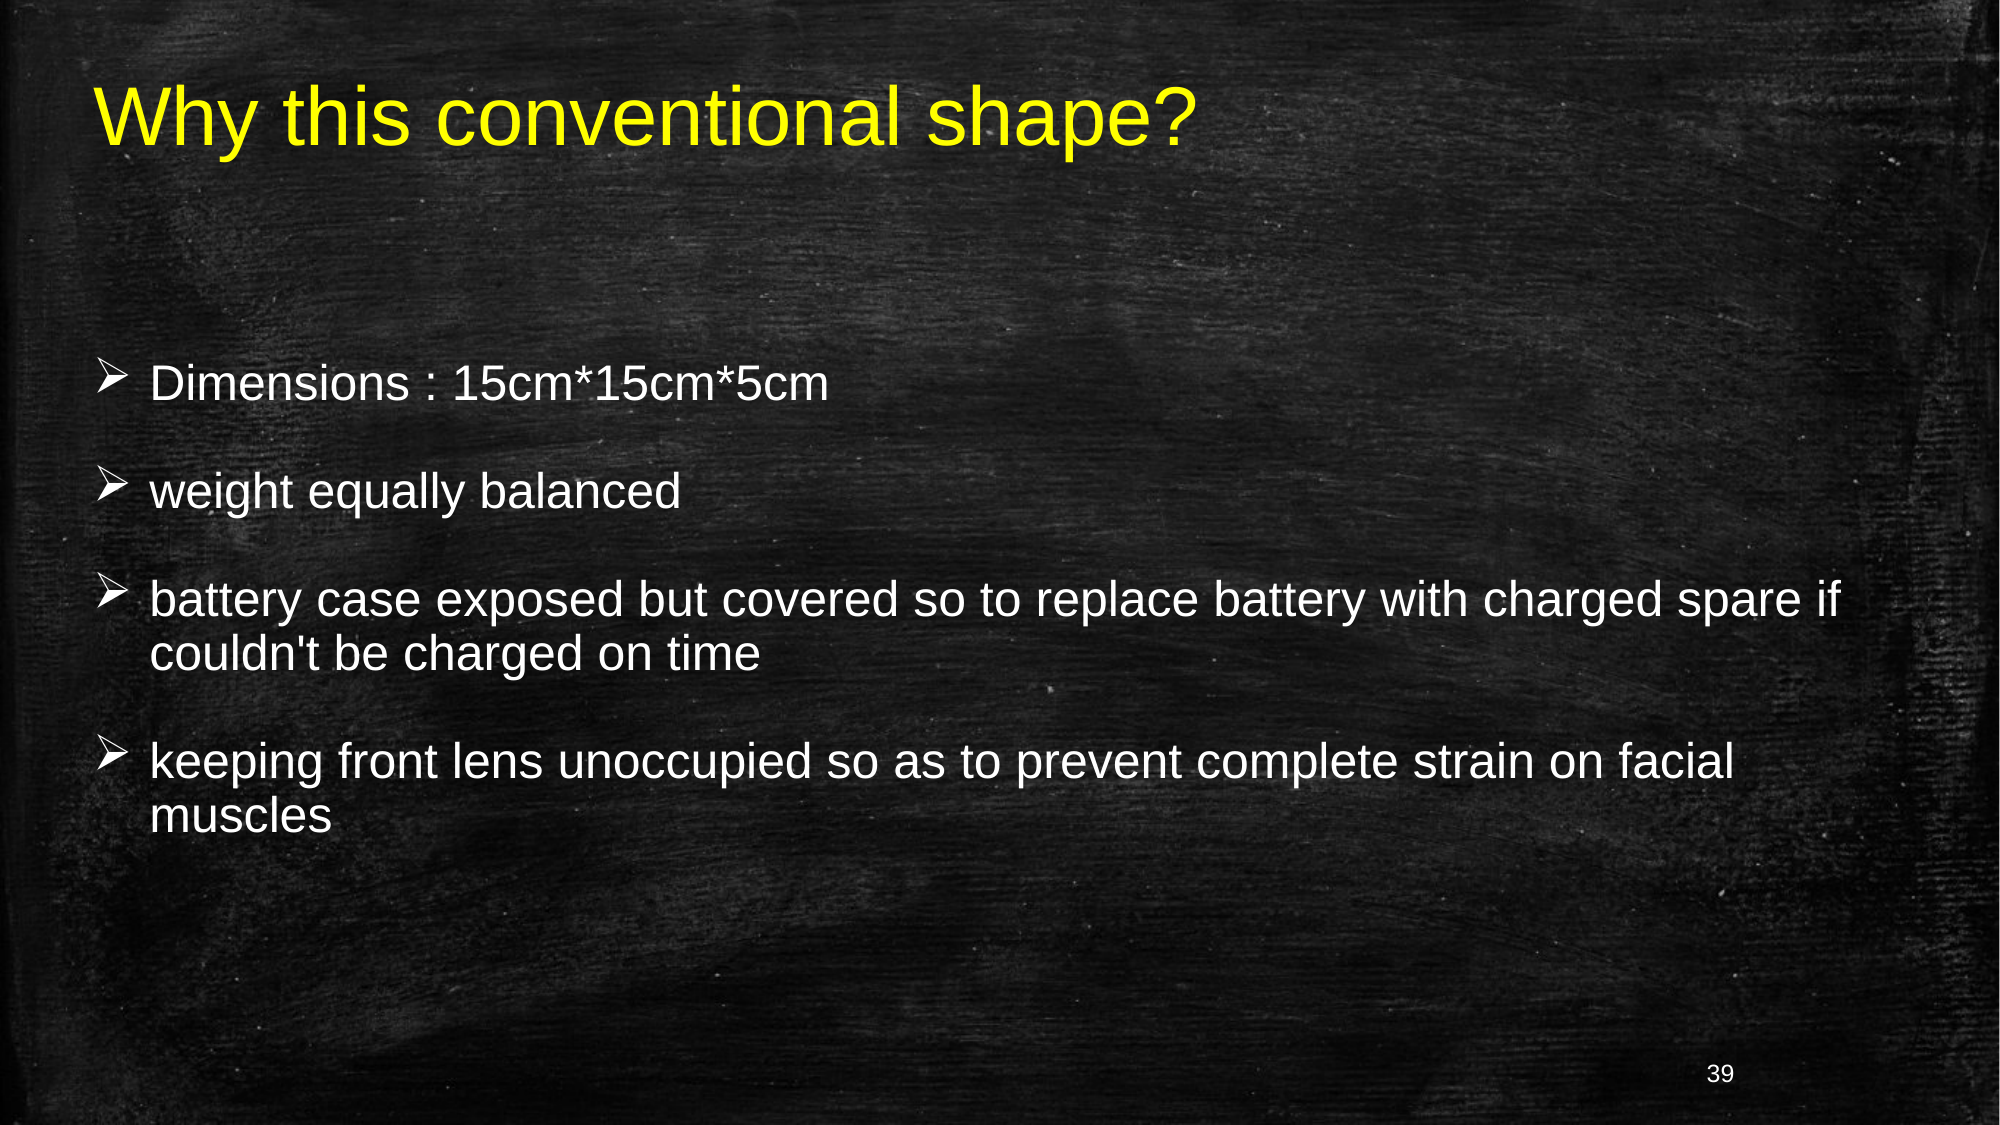

Why this conventional shape?
Dimensions : 15cm*15cm*5cm

weight equally balanced

battery case exposed but covered so to replace battery with charged spare if couldn't be charged on time

keeping front lens unoccupied so as to prevent complete strain on facial muscles
39